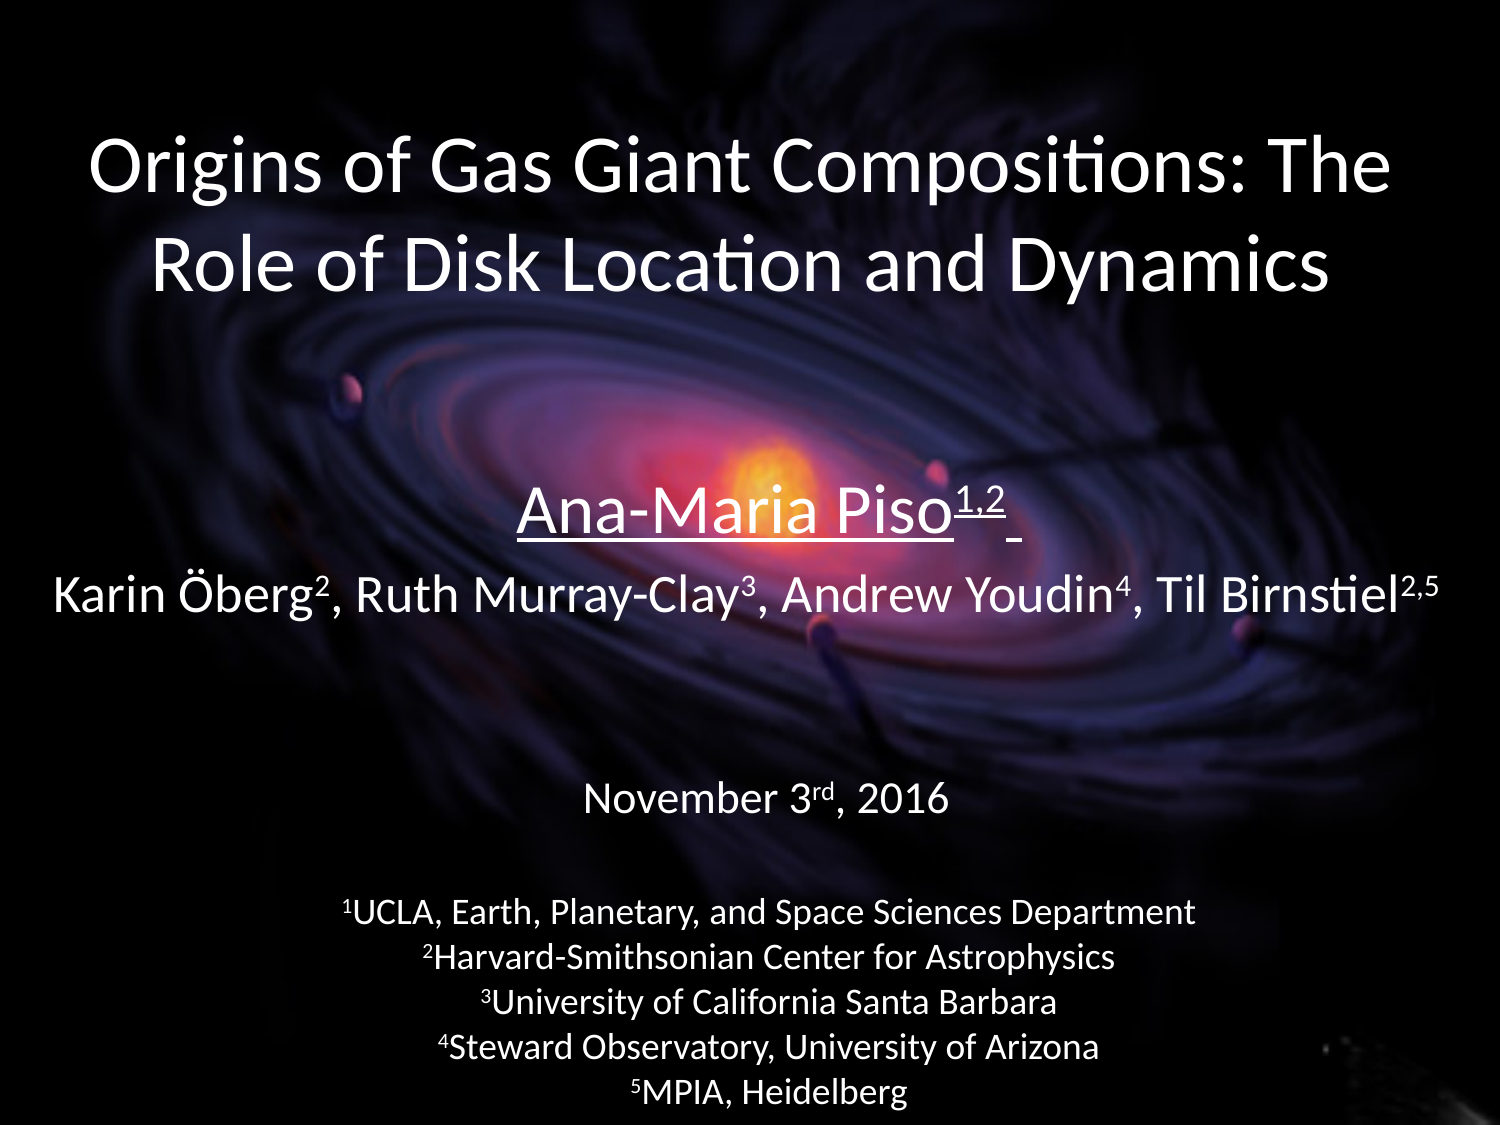

# Origins of Gas Giant Compositions: The Role of Disk Location and Dynamics
Ana-Maria Piso1,2
Karin Öberg2, Ruth Murray-Clay3, Andrew Youdin4, Til Birnstiel2,5

November 3rd, 2016
1UCLA, Earth, Planetary, and Space Sciences Department
2Harvard-Smithsonian Center for Astrophysics
3University of California Santa Barbara
4Steward Observatory, University of Arizona
5MPIA, Heidelberg